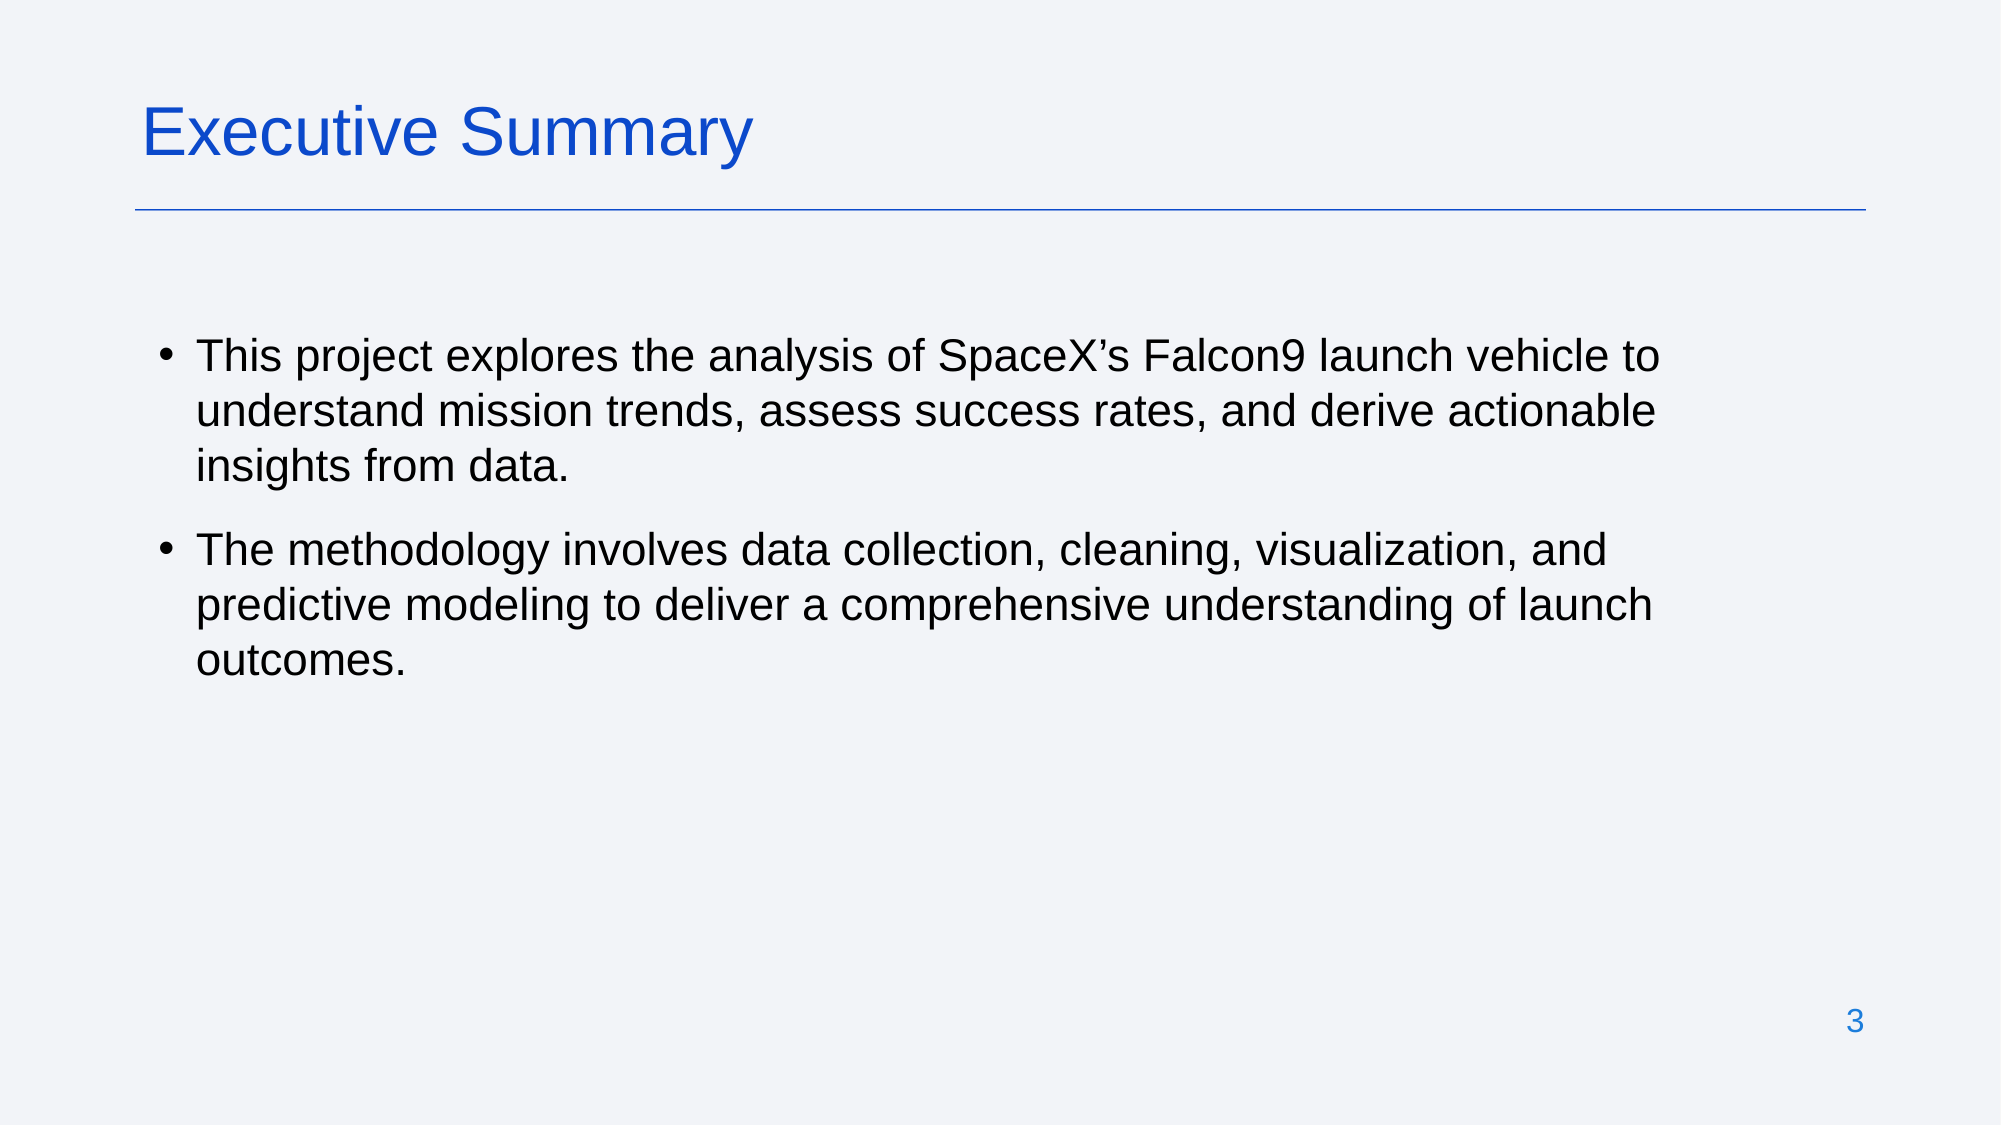

Executive Summary
This project explores the analysis of SpaceX’s Falcon9 launch vehicle to understand mission trends, assess success rates, and derive actionable insights from data.
The methodology involves data collection, cleaning, visualization, and predictive modeling to deliver a comprehensive understanding of launch outcomes.
3